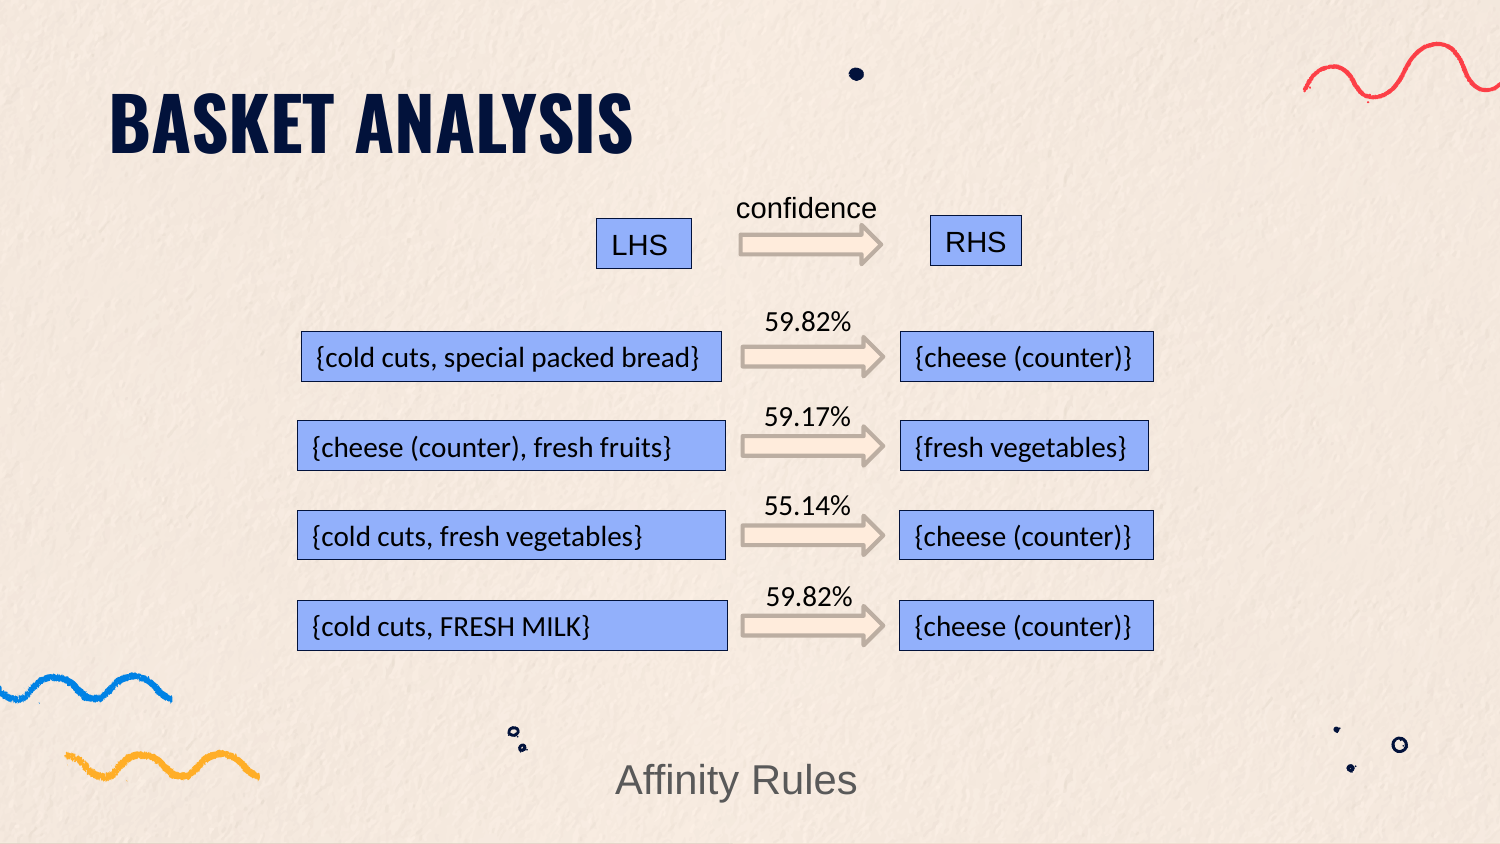

# BASKET ANALYSIS
confidence
RHS
LHS

59.82%
{cold cuts, special packed bread}
{cheese (counter)}

59.17%
{cheese (counter), fresh fruits}
{fresh vegetables}

55.14%
{cold cuts, fresh vegetables}
{cheese (counter)}

59.82%
{cold cuts, FRESH MILK}
{cheese (counter)}

Affinity Rules